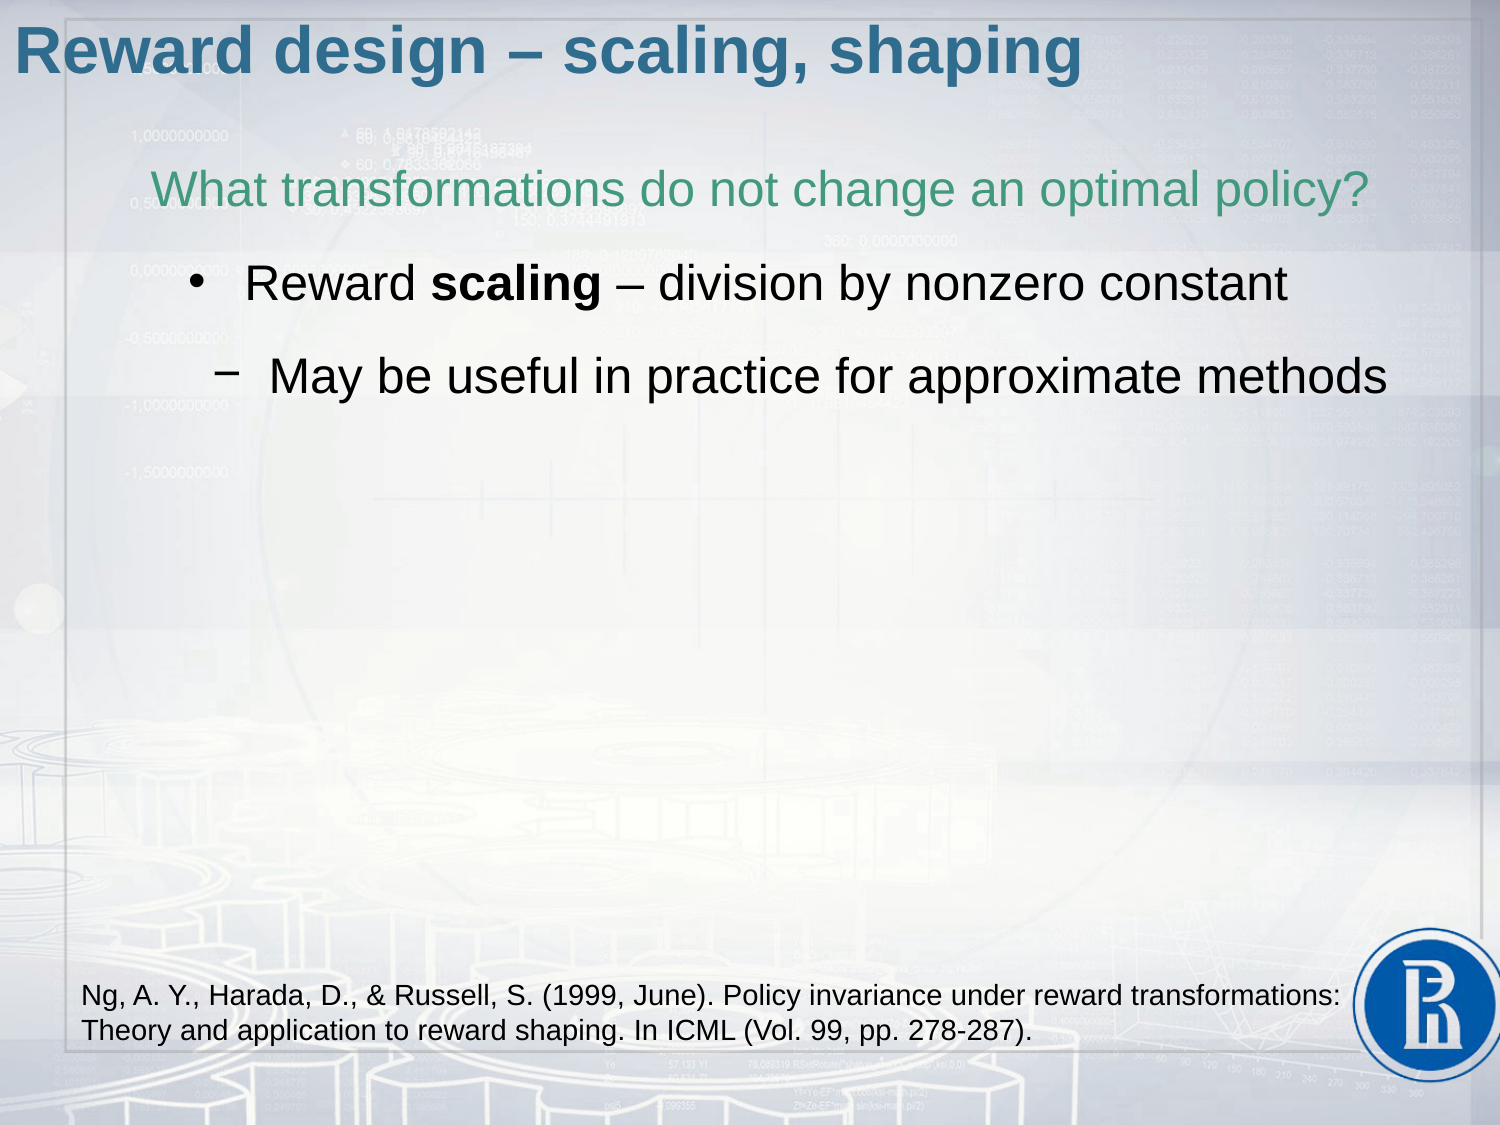

Reward design – scaling, shaping
What transformations do not change an optimal policy?
Reward scaling – division by nonzero constant
May be useful in practiсe for approximate methods

Ng, A. Y., Harada, D., & Russell, S. (1999, June). Policy invariance under reward transformations: Theory and application to reward shaping. In ICML (Vol. 99, pp. 278-287).